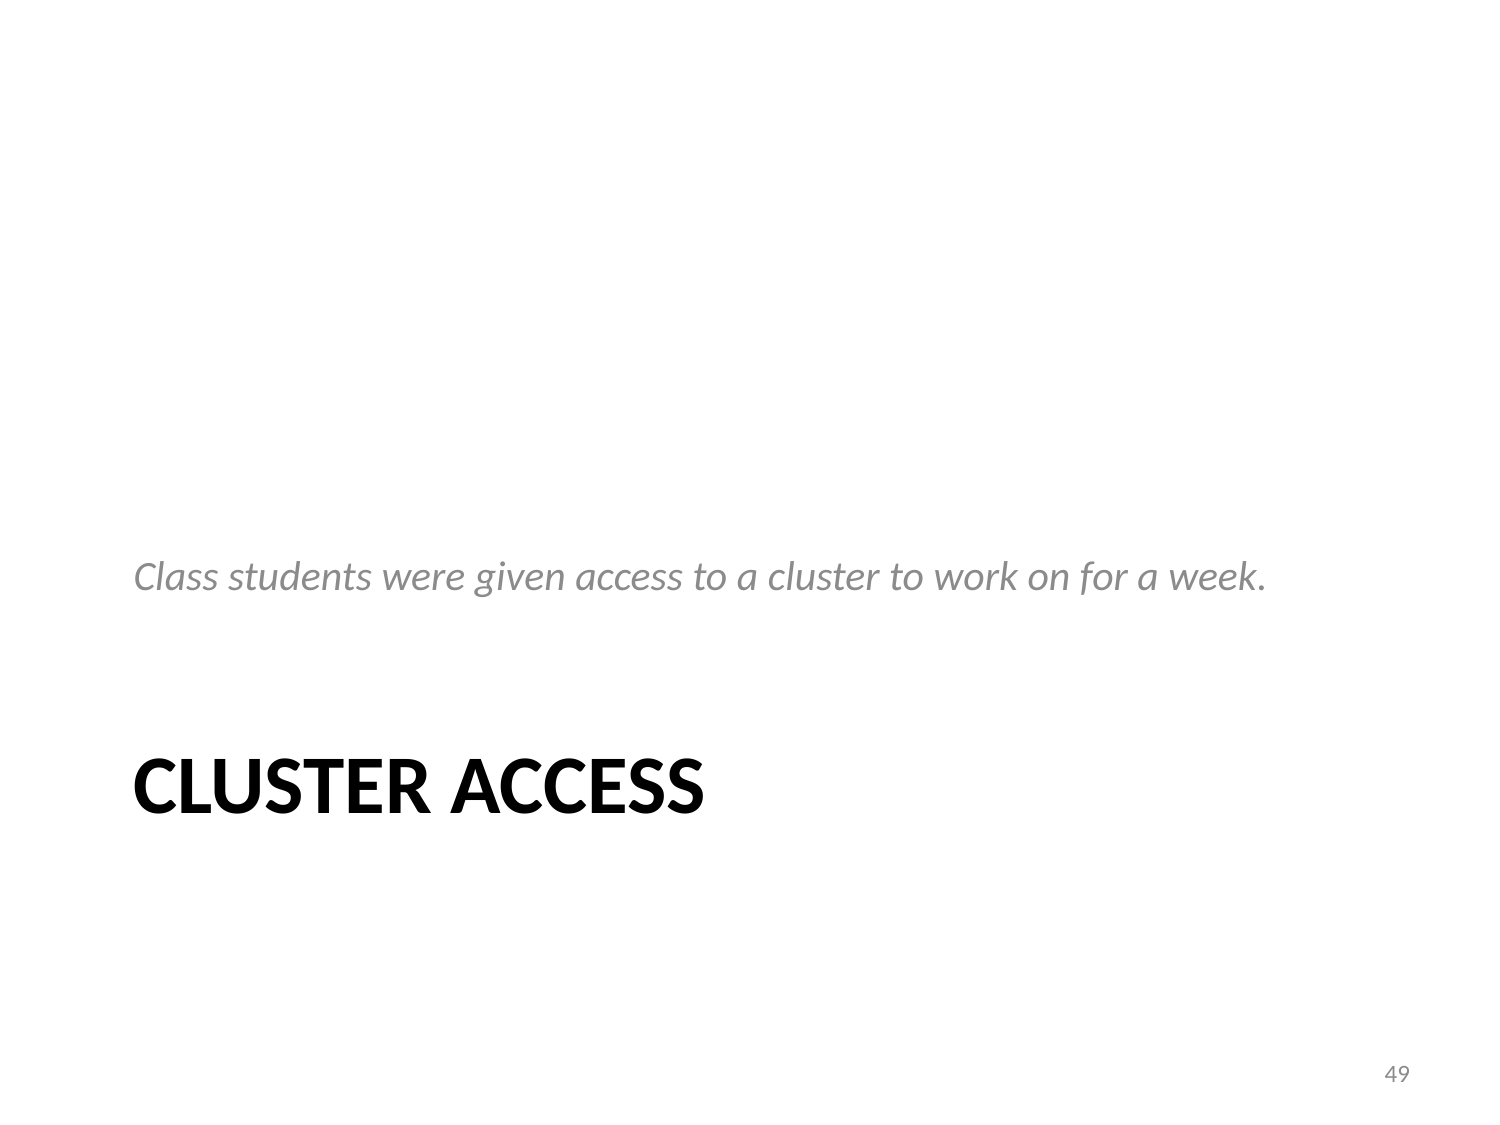

Class students were given access to a cluster to work on for a week.

# CLUSTER ACCESS
49